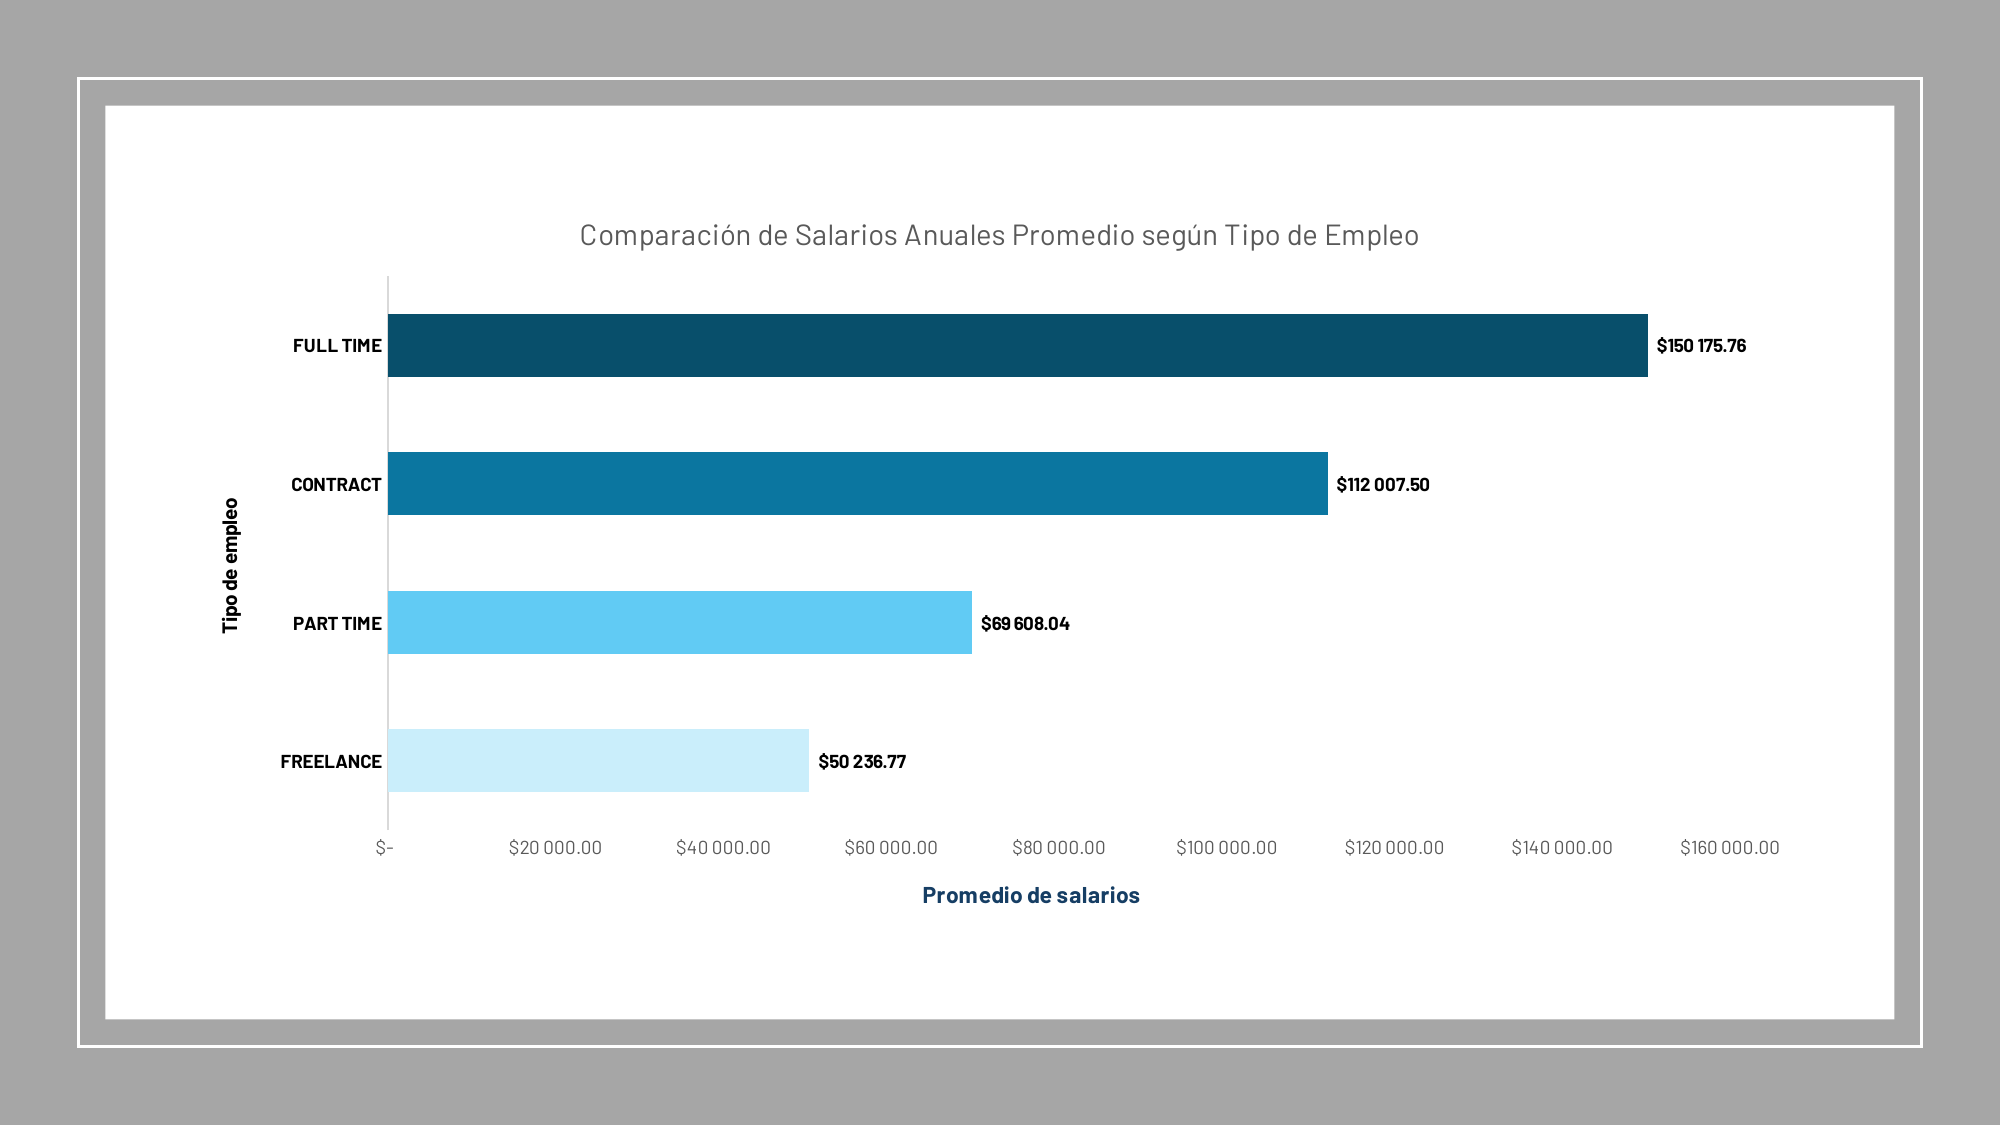

### Chart: Comparación de Salarios Anuales Promedio según Tipo de Empleo

| Category | Promedio de Salario en dolares |
|---|---|
| FREELANCE | 50236.769230769234 |
| PART TIME | 69608.03703703704 |
| CONTRACT | 112007.5 |
| FULL TIME | 150175.76408069322 |